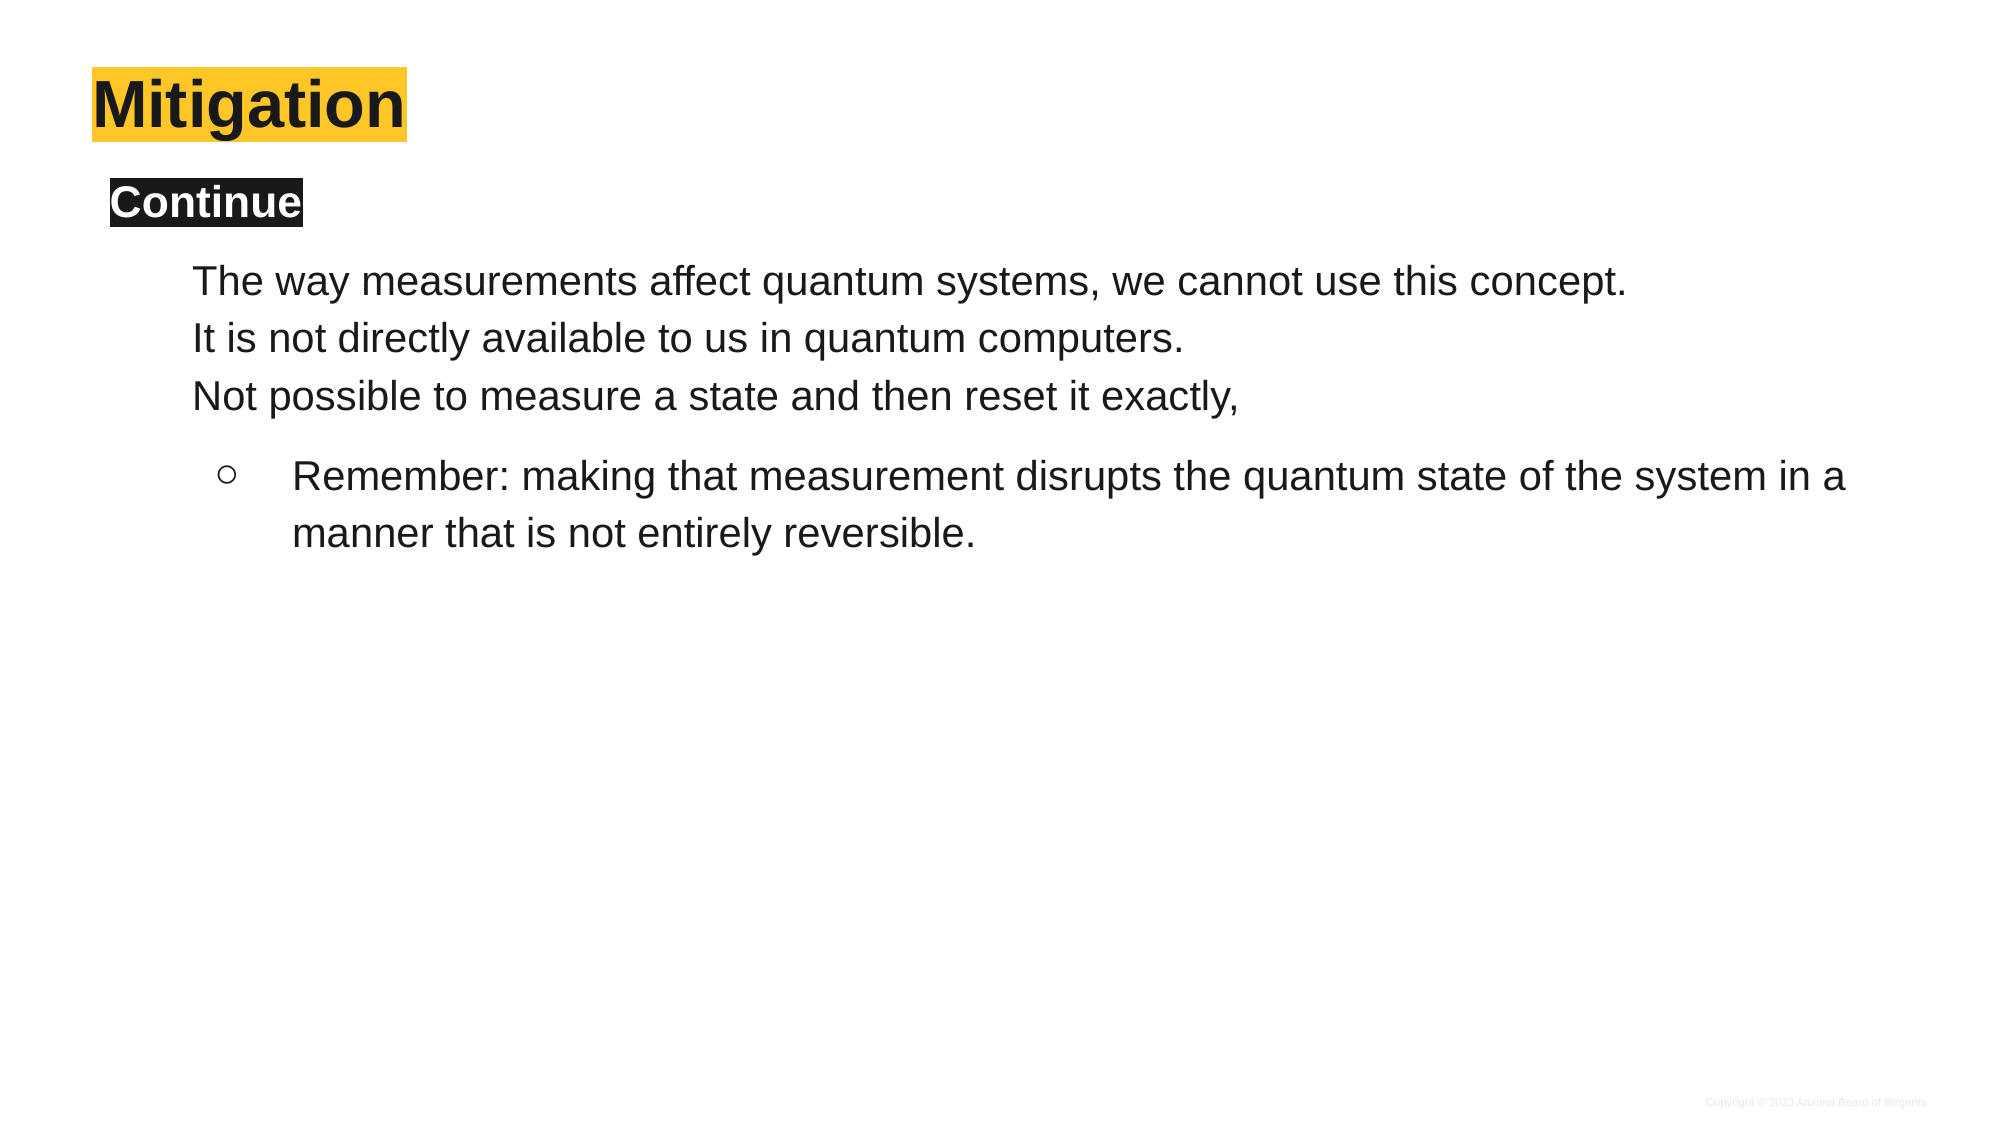

# Mitigation
Continue
The way measurements affect quantum systems, we cannot use this concept.
It is not directly available to us in quantum computers.
Not possible to measure a state and then reset it exactly,
Remember: making that measurement disrupts the quantum state of the system in a manner that is not entirely reversible.